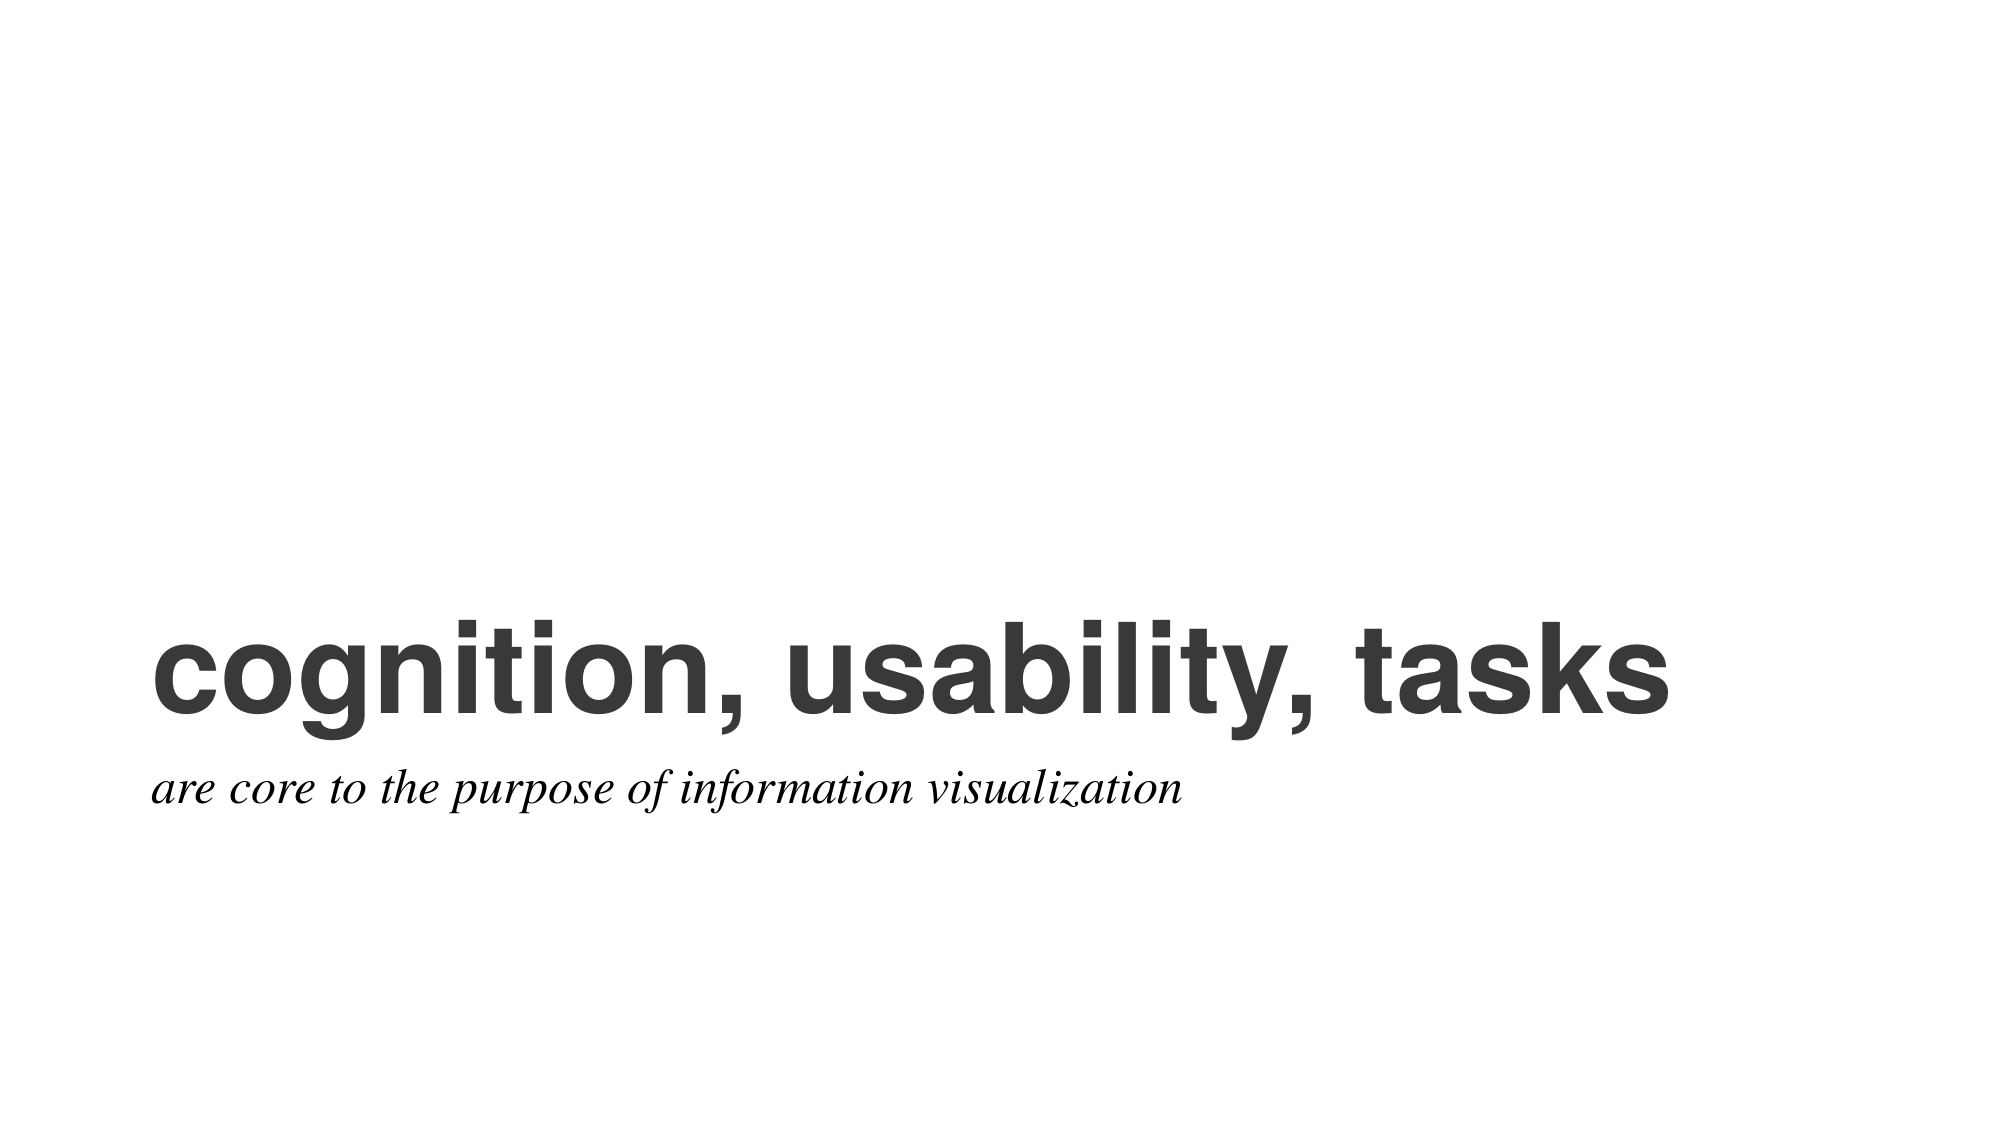

# cognition, usability, tasks
are core to the purpose of information visualization